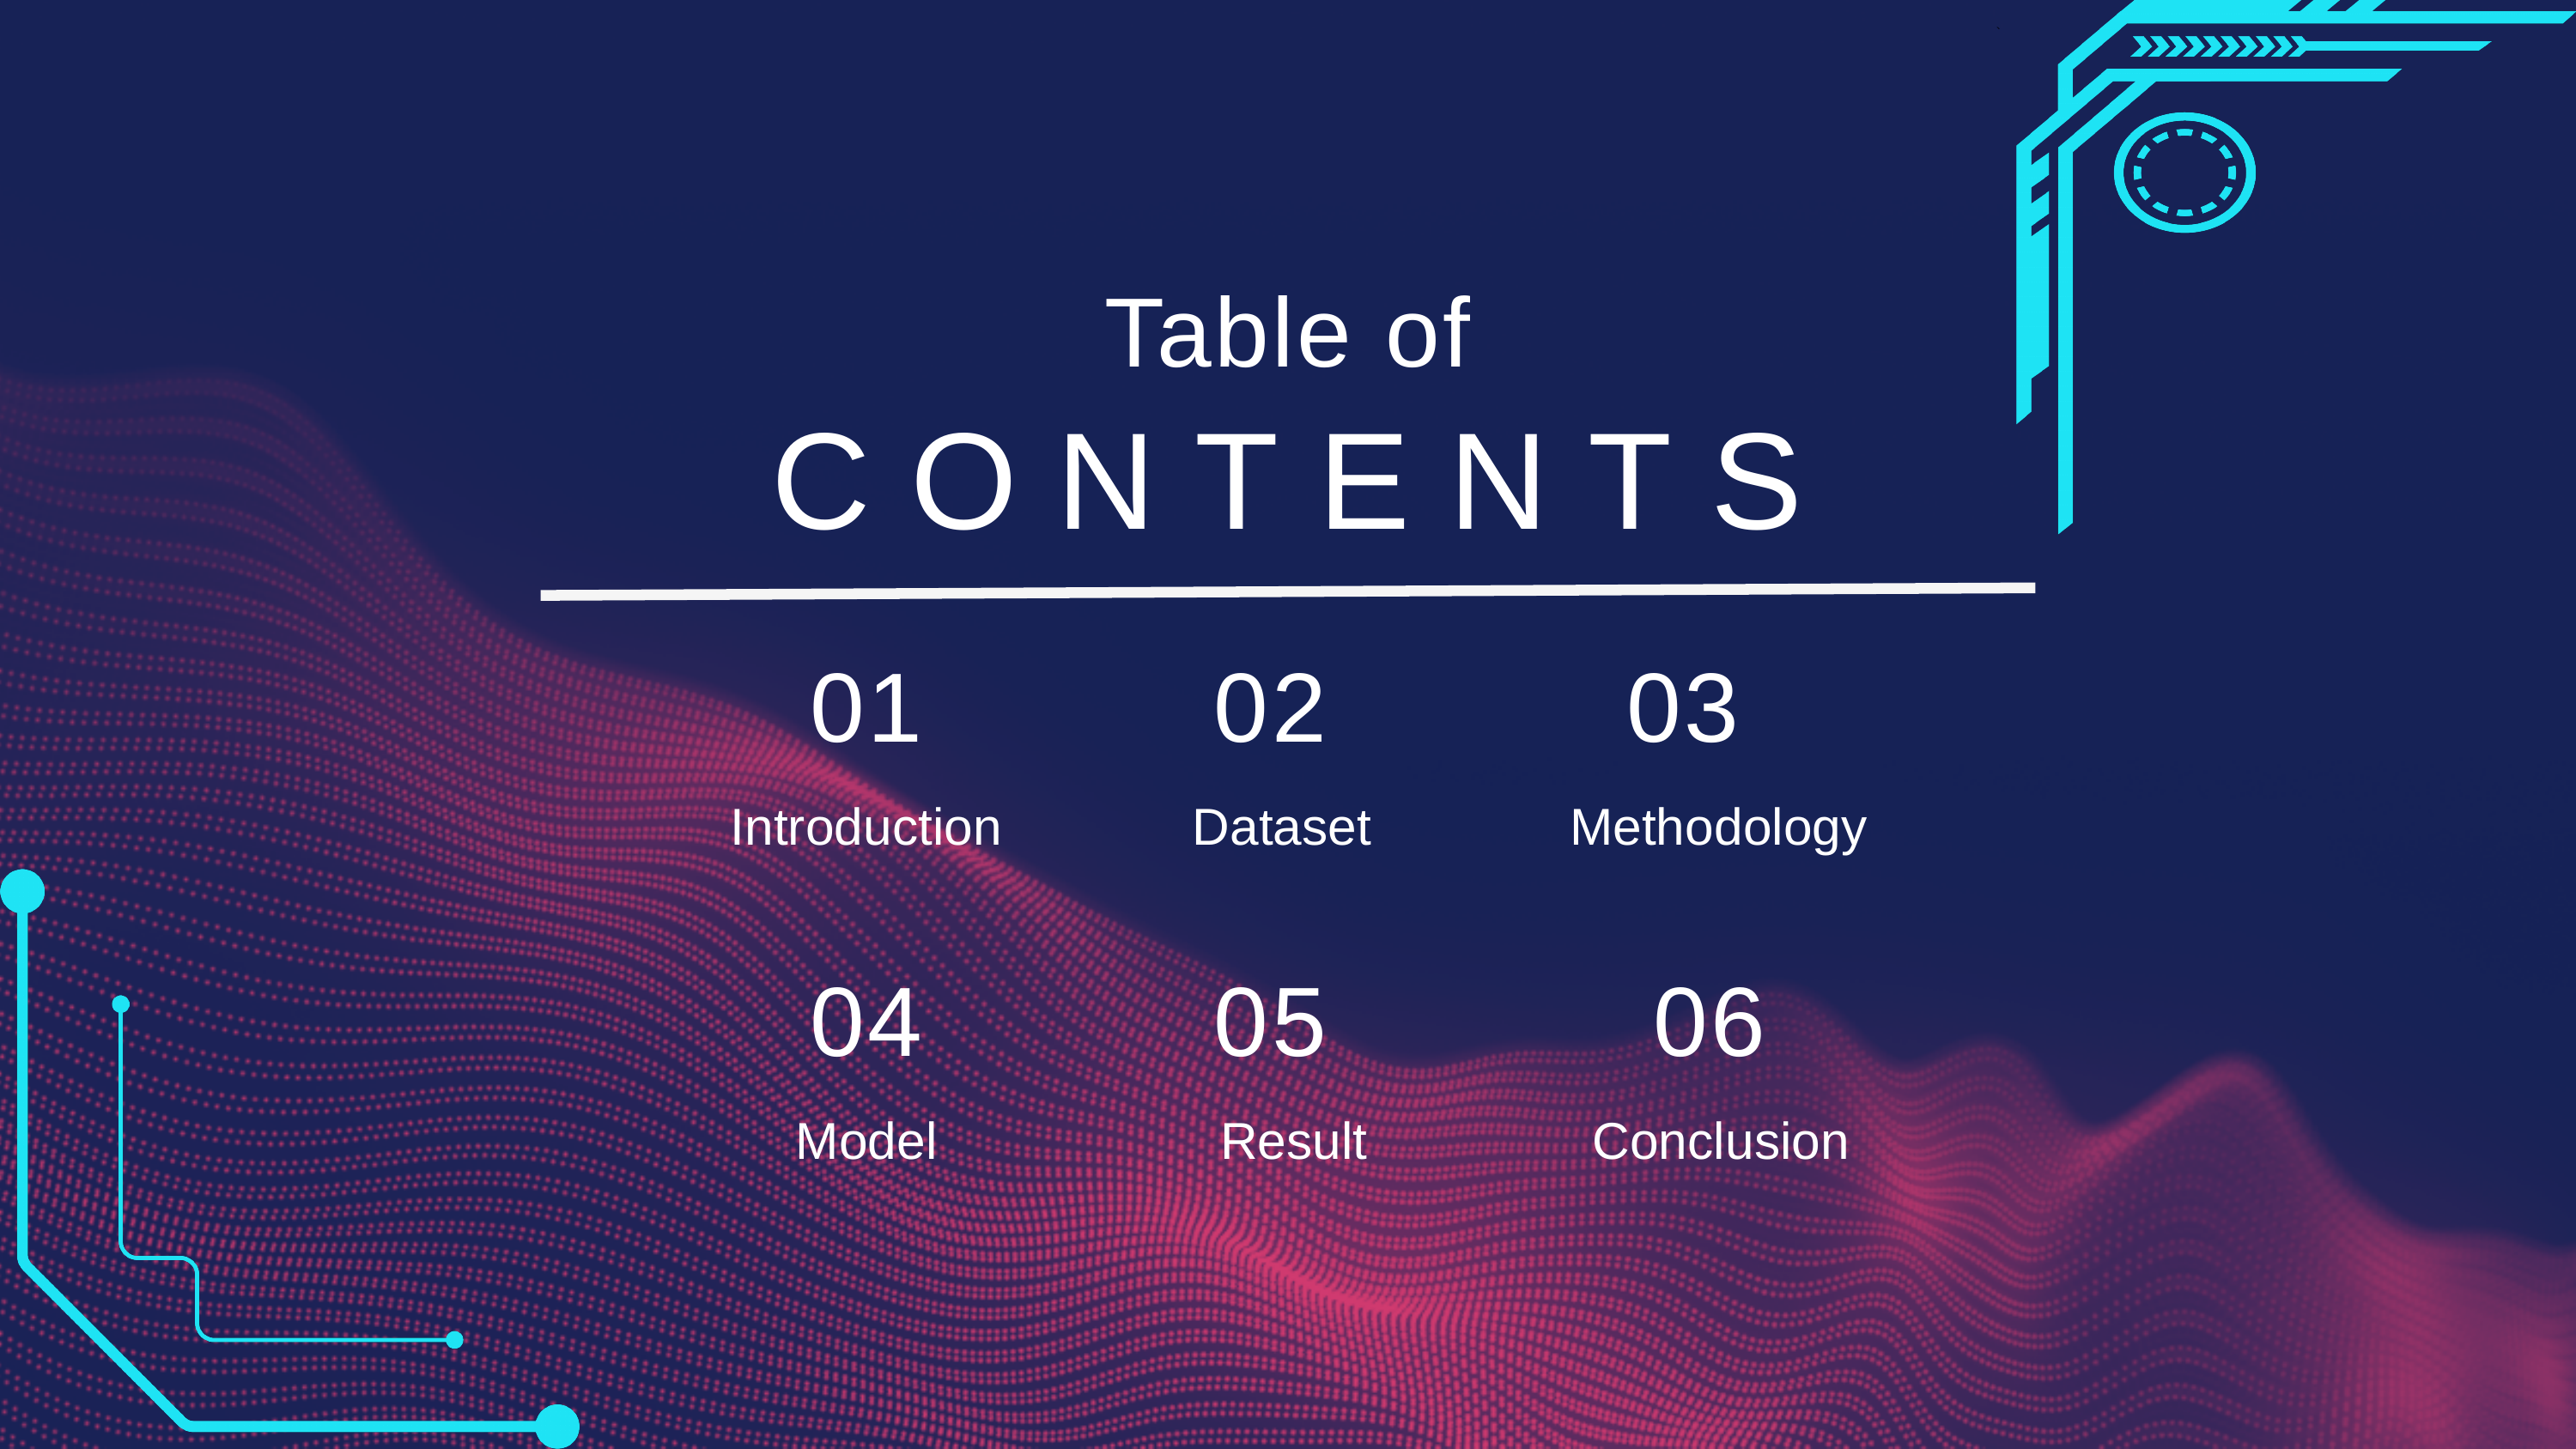

Table of
CONTENTS

01
02
03
Introduction
Dataset
Methodology

04
05
06
Model
Result
Conclusion